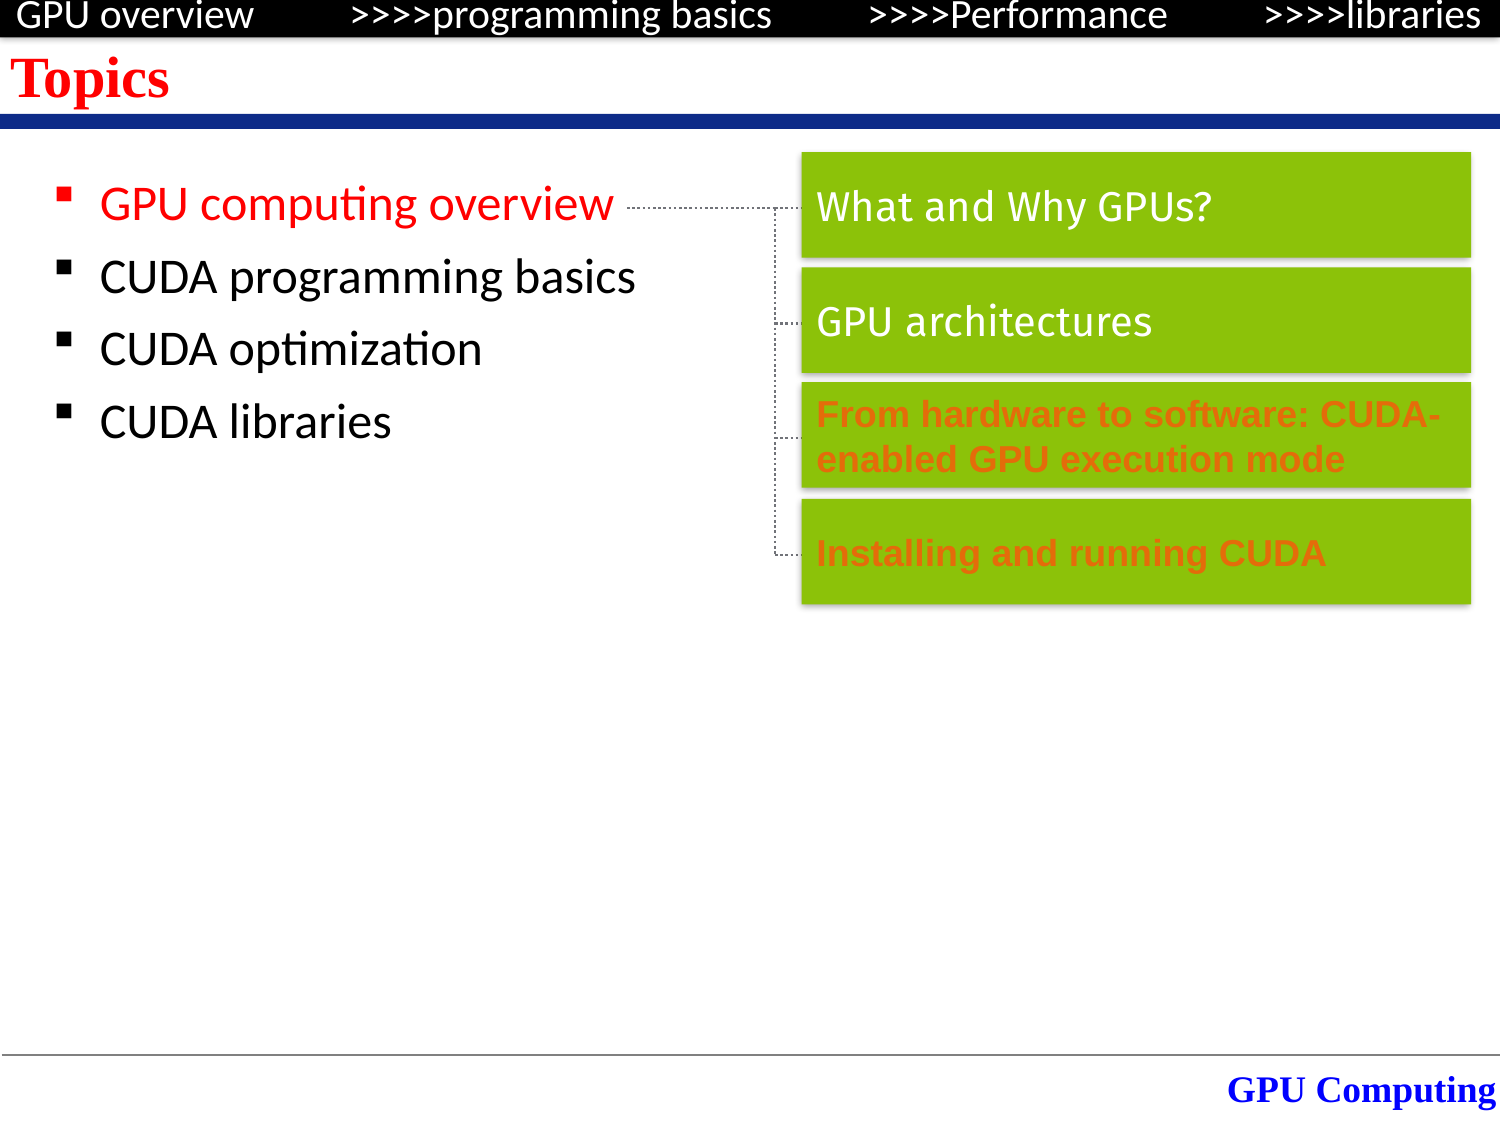

Topics
What and Why GPUs?
GPU architectures
From hardware to software: CUDA-enabled GPU execution mode
Installing and running CUDA
GPU computing overview
CUDA programming basics
CUDA optimization
CUDA libraries